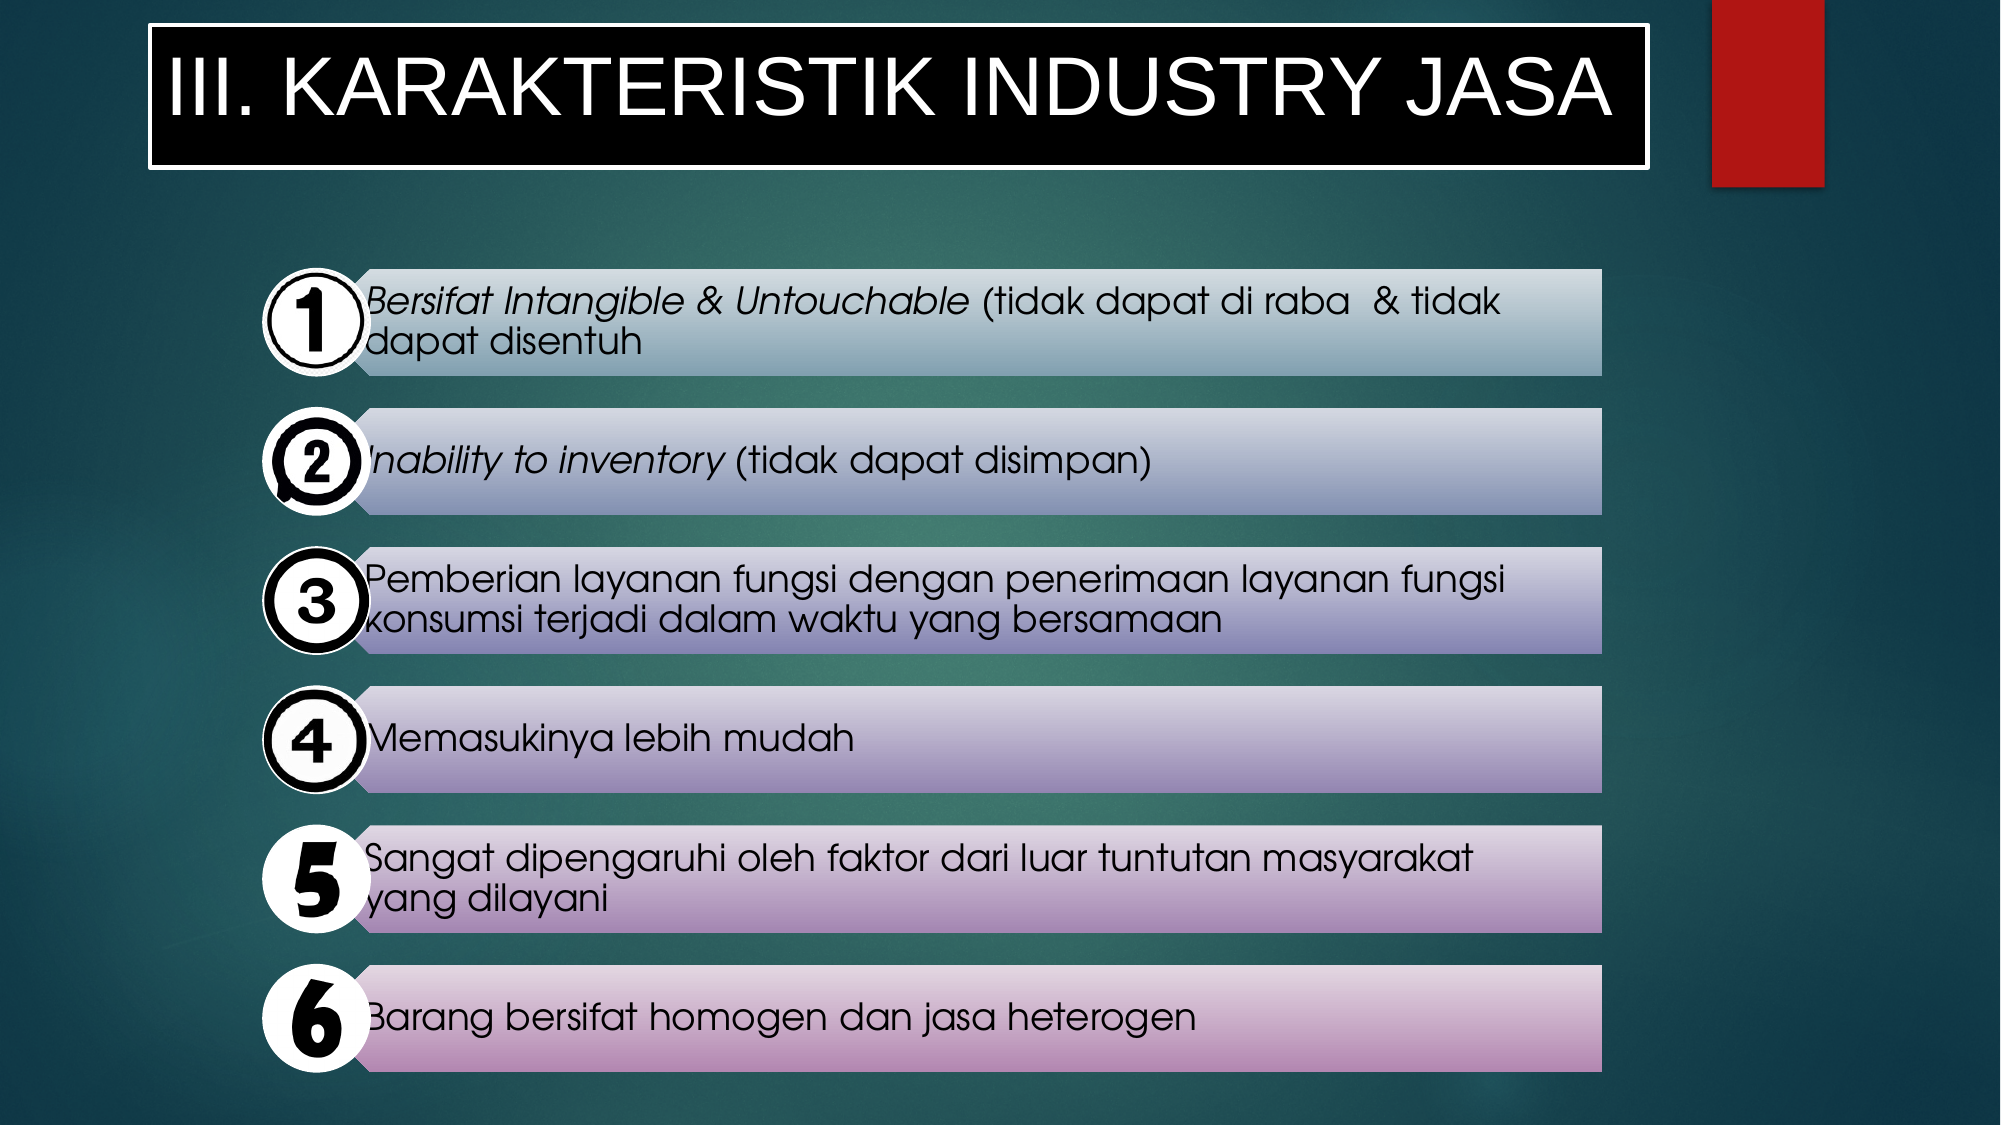

# III. KARAKTERISTIK INDUSTRY JASA
Bersifat Intangible & Untouchable (tidak dapat di raba  & tidak dapat disentuh
Inability to inventory (tidak dapat disimpan)
Pemberian layanan fungsi dengan penerimaan layanan fungsi konsumsi terjadi dalam waktu yang bersamaan
Memasukinya lebih mudah
Sangat dipengaruhi oleh faktor dari luar tuntutan masyarakat yang dilayani
Barang bersifat homogen dan jasa heterogen